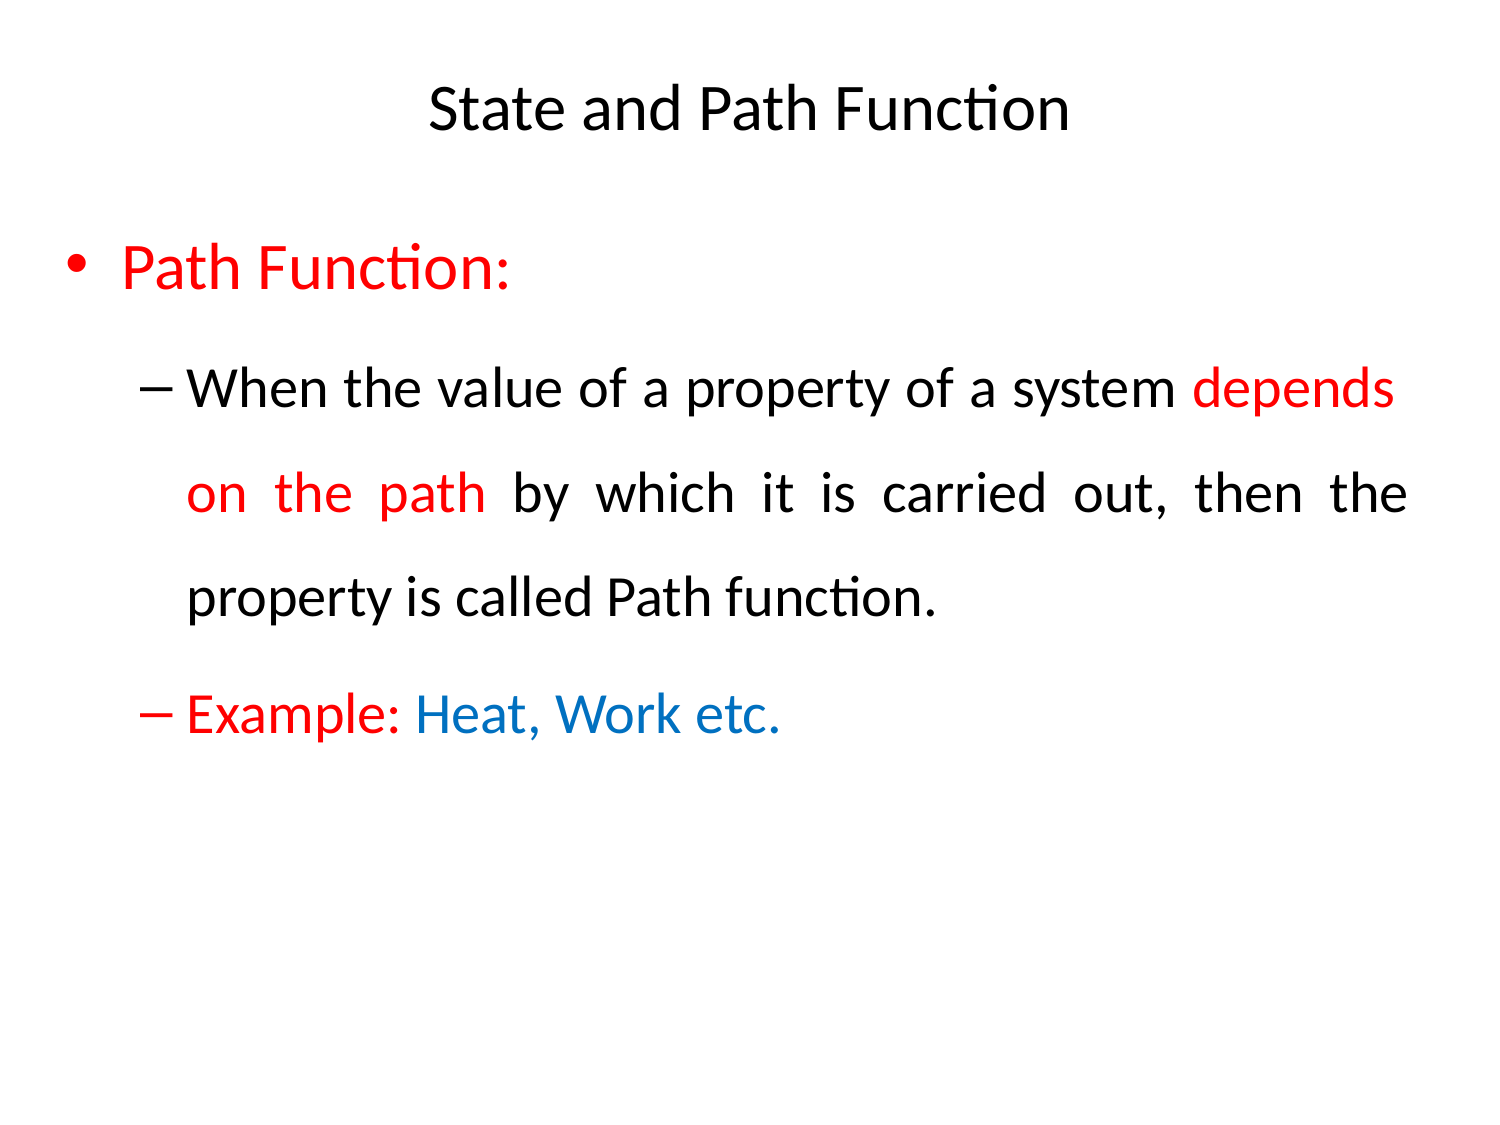

# State and Path Function
Path Function:
When the value of a property of a system depends  on the path by which it is carried out, then the property is called Path function.
Example: Heat, Work etc.